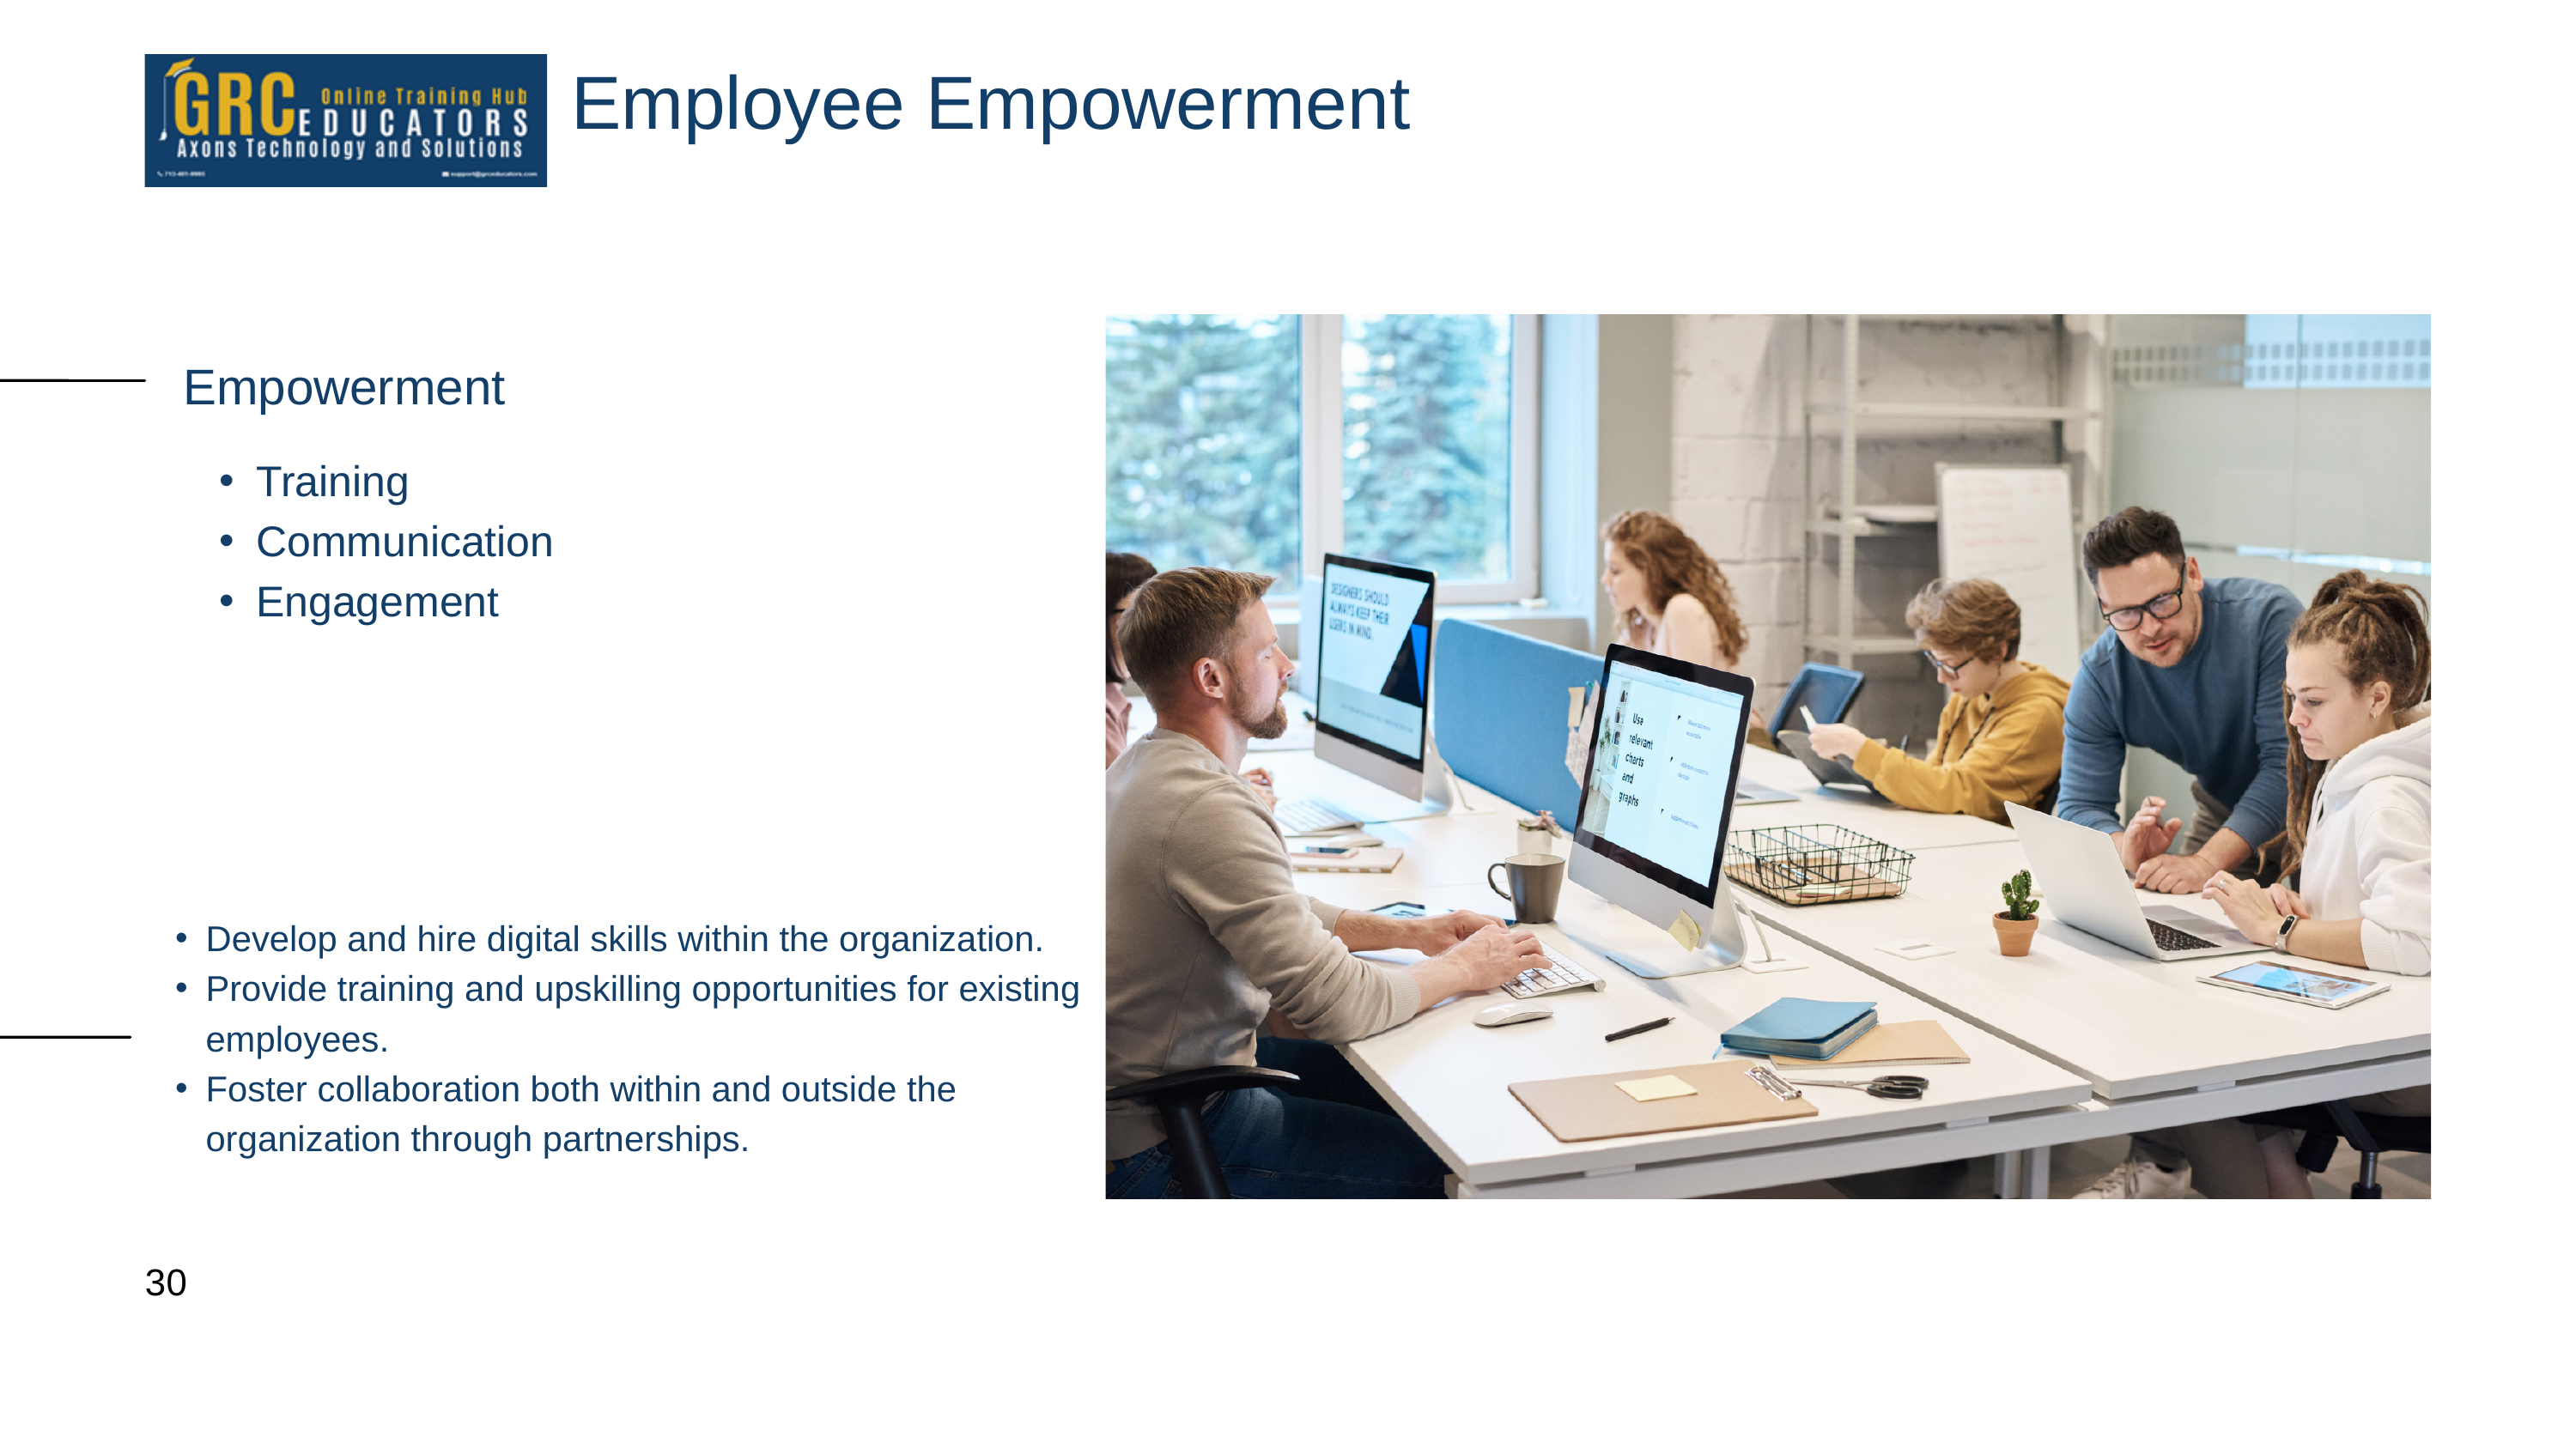

Employee Empowerment

Empowerment
Training
Communication
Engagement

Develop and hire digital skills within the organization.
Provide training and upskilling opportunities for existing employees.
Foster collaboration both within and outside the organization through partnerships.

30